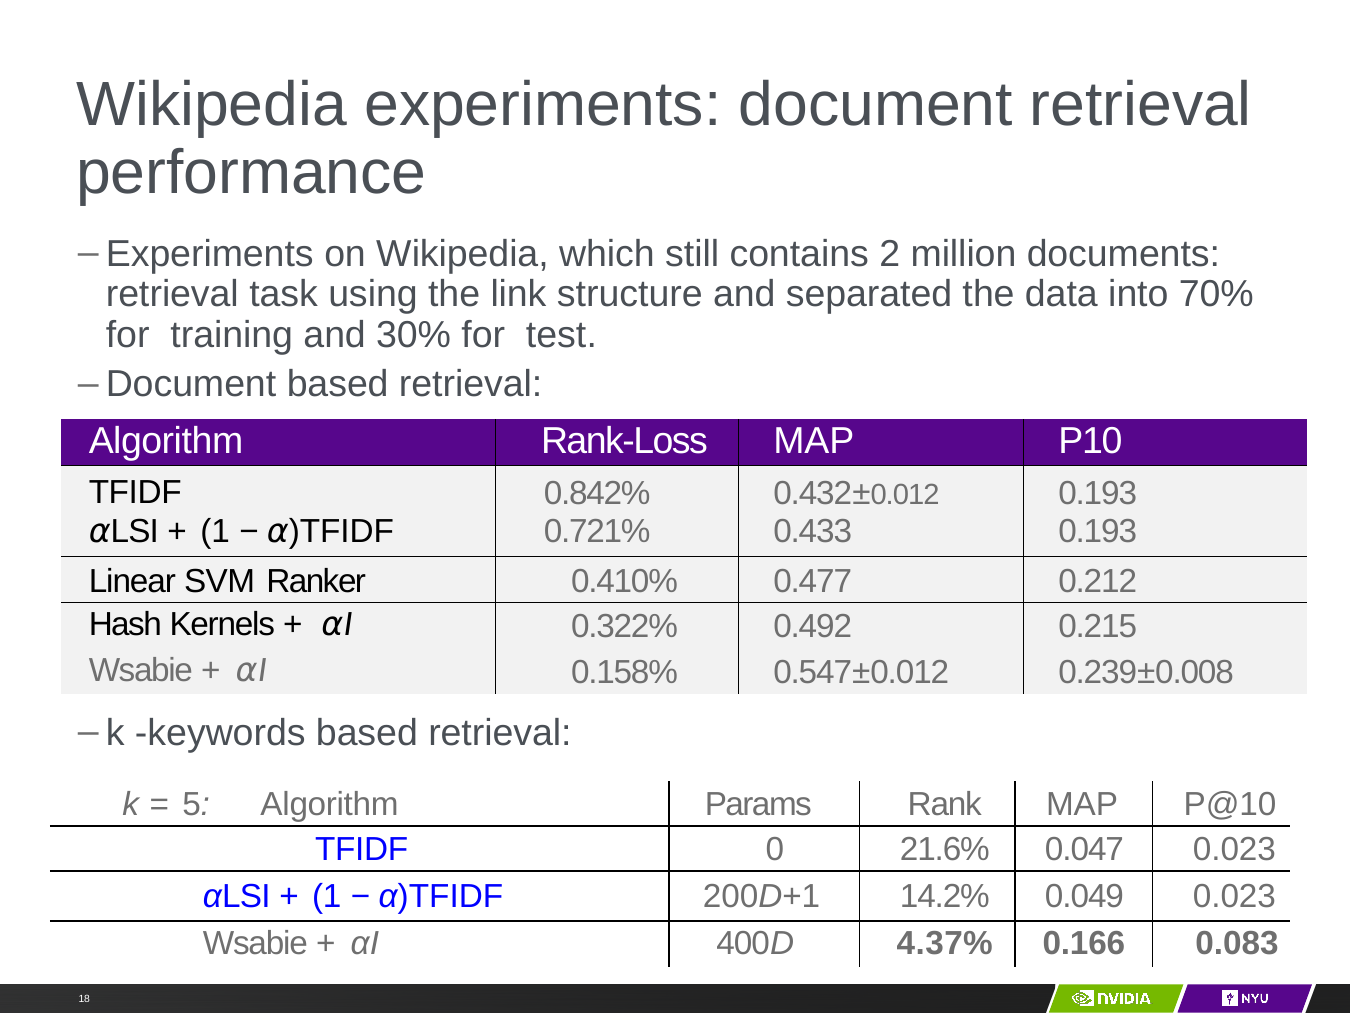

# Wikipedia experiments: document retrieval performance
Experiments on Wikipedia, which still contains 2 million documents:  retrieval task using the link structure and separated the data into 70% for  training and 30% for  test.
Document based retrieval:

k -keywords based retrieval:

| Algorithm | Rank-Loss | MAP | P10 |
| --- | --- | --- | --- |
| TFIDF αLSI + (1 − α)TFIDF | 0.842% 0.721% | 0.432±0.012 0.433 | 0.193 0.193 |
| Linear SVM Ranker | 0.410% | 0.477 | 0.212 |
| Hash Kernels + αI | 0.322% | 0.492 | 0.215 |
| Wsabie + αI | 0.158% | 0.547±0.012 | 0.239±0.008 |
| k = 5: Algorithm | Params | Rank | MAP | P@10 |
| --- | --- | --- | --- | --- |
| TFIDF | 0 | 21.6% | 0.047 | 0.023 |
| αLSI + (1 − α)TFIDF | 200D+1 | 14.2% | 0.049 | 0.023 |
| Wsabie + αI | 400D | 4.37% | 0.166 | 0.083 |